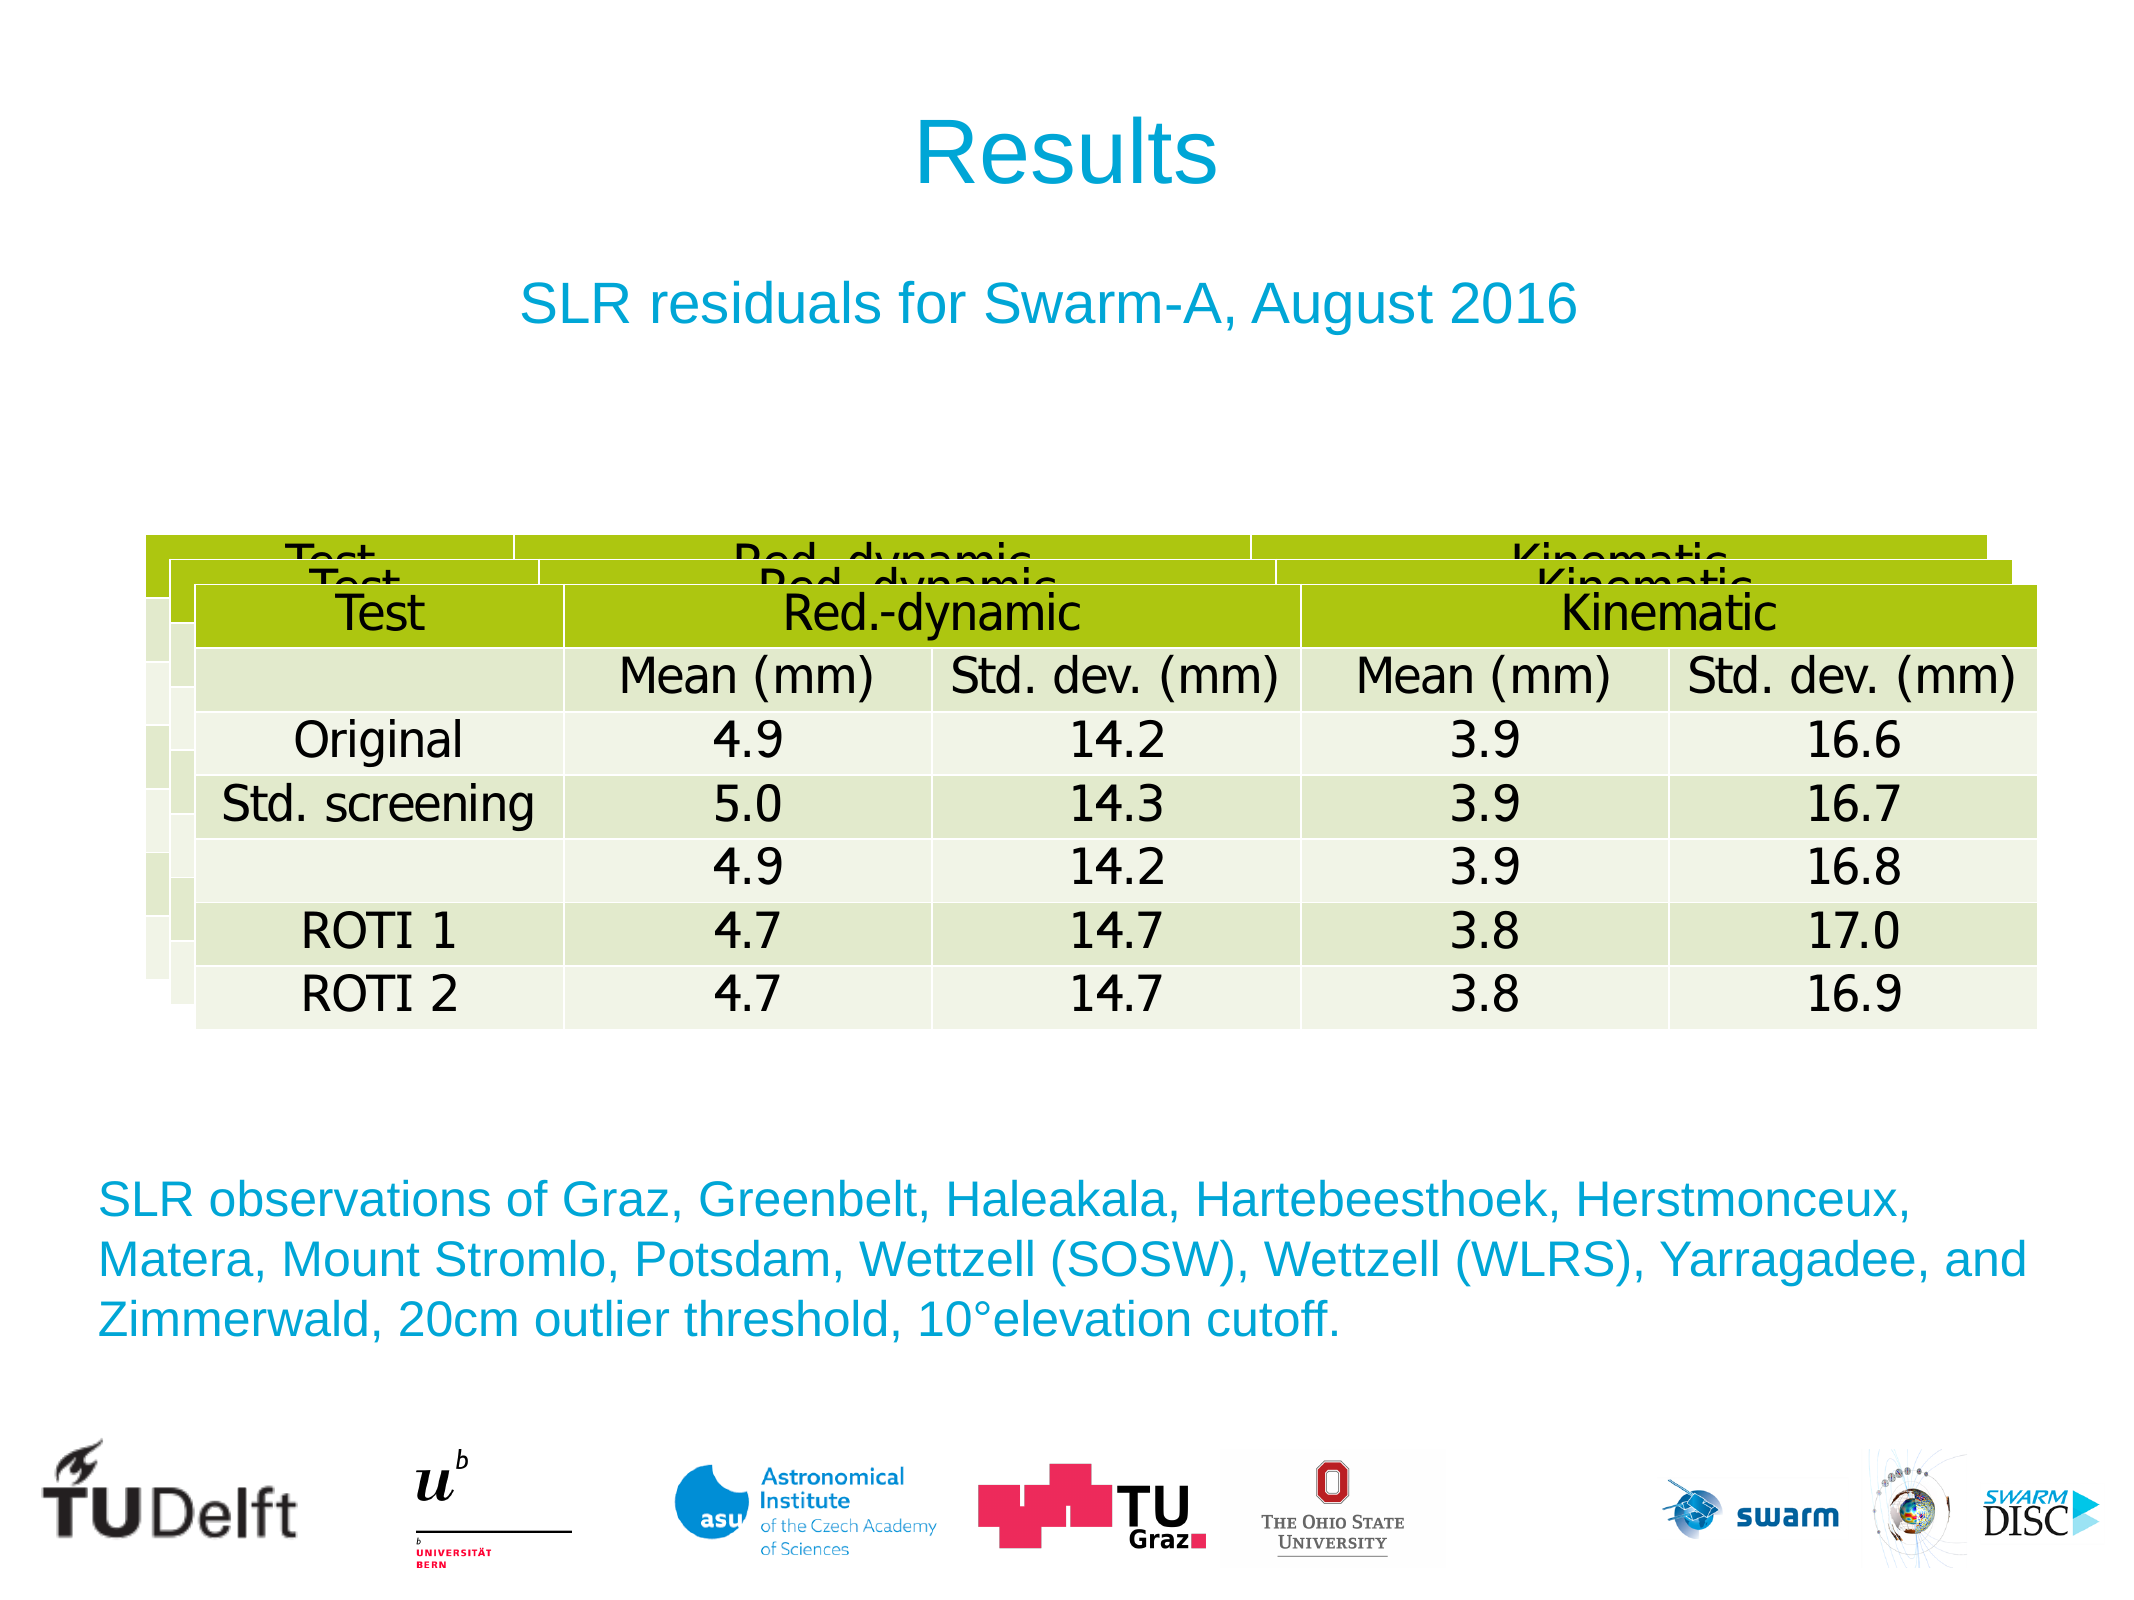

Results
SLR residuals for Swarm-A, March 2015
SLR residuals for Swarm-A, February 2016
SLR residuals for Swarm-A, August 2016
| Test | Red.-dynamic |  | Kinematic |  |
| --- | --- | --- | --- | --- |
|  | Mean (mm) | Std. dev. (mm) | Mean (mm) | Std. dev. (mm) |
| Original | 4.6 | 27.3 | 2.4 | 31.1 |
| Std. screening | 3.7 | 26.9 | 0.7 | 31.4 |
|  | 4.6 | 27.3 | 1.9 | 32.5 |
| ROTI 1 | 4.9 | 26.5 | 1.0 | 28.8 |
| ROTI 2 | 5.0 | 25.8 | 0.9 | 28.7 |
| Test | Red.-dynamic |  | Kinematic |  |
| --- | --- | --- | --- | --- |
|  | Mean (mm) | Std. dev. (mm) | Mean (mm) | Std. dev. (mm) |
| Original | 8.4 | 12.1 | 6.4 | 16.5 |
| Std. screening | 8.1 | 13.1 | 6.3 | 22.9 |
|  | 8.4 | 12.1 | 6.1 | 16.0 |
| ROTI 1 | 8.5 | 12.5 | 5.7 | 15.4 |
| ROTI 2 | 8.5 | 12.6 | 5.9 | 15.5 |
| Test | Red.-dynamic |  | Kinematic |  |
| --- | --- | --- | --- | --- |
|  | Mean (mm) | Std. dev. (mm) | Mean (mm) | Std. dev. (mm) |
| Original | 4.9 | 14.2 | 3.9 | 16.6 |
| Std. screening | 5.0 | 14.3 | 3.9 | 16.7 |
|  | 4.9 | 14.2 | 3.9 | 16.8 |
| ROTI 1 | 4.7 | 14.7 | 3.8 | 17.0 |
| ROTI 2 | 4.7 | 14.7 | 3.8 | 16.9 |
SLR observations of Graz, Greenbelt, Haleakala, Hartebeesthoek, Herstmonceux, Matera, Mount Stromlo, Potsdam, Wettzell (SOSW), Wettzell (WLRS), Yarragadee, and Zimmerwald, 20cm outlier threshold, 10°elevation cutoff.